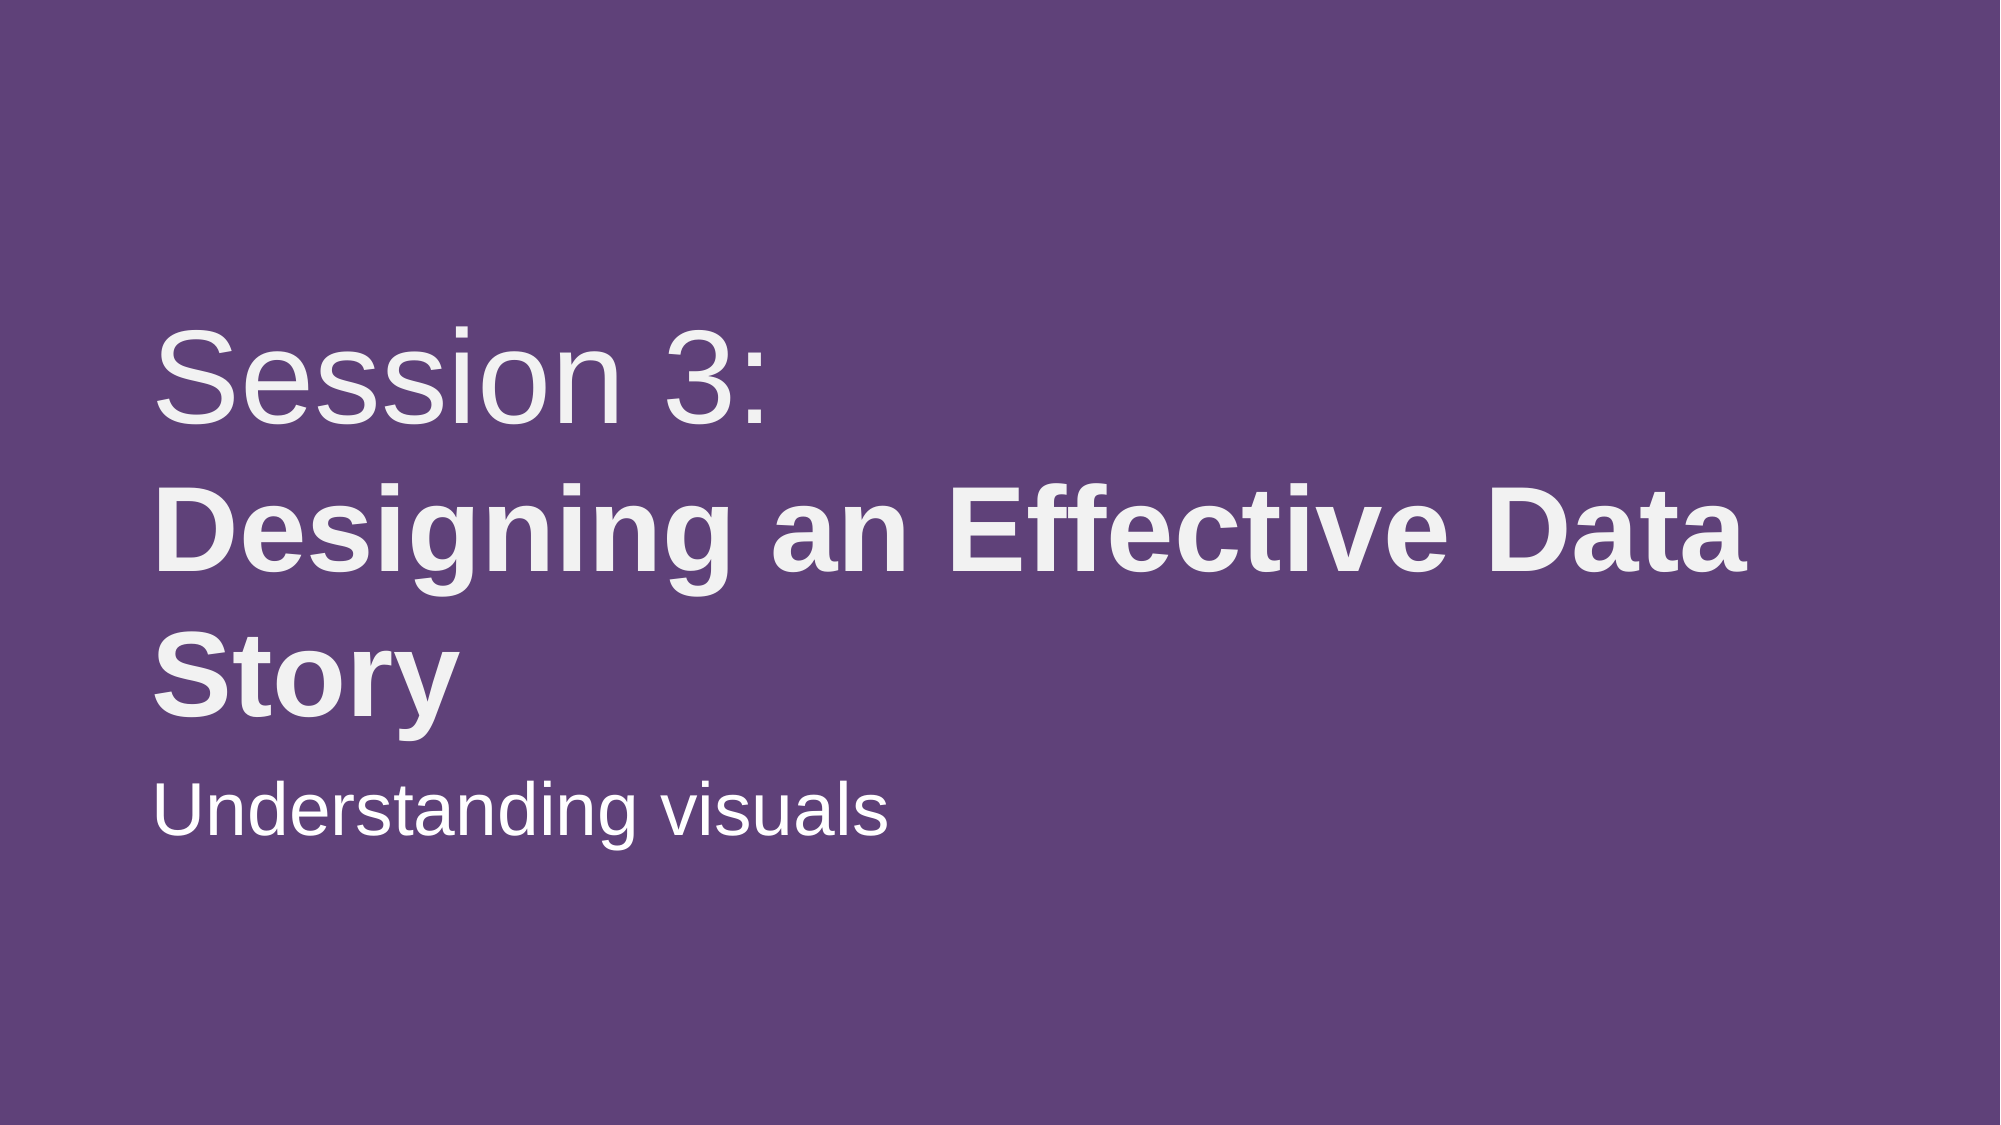

# Session 3: Designing an Effective Data Story
Understanding visuals